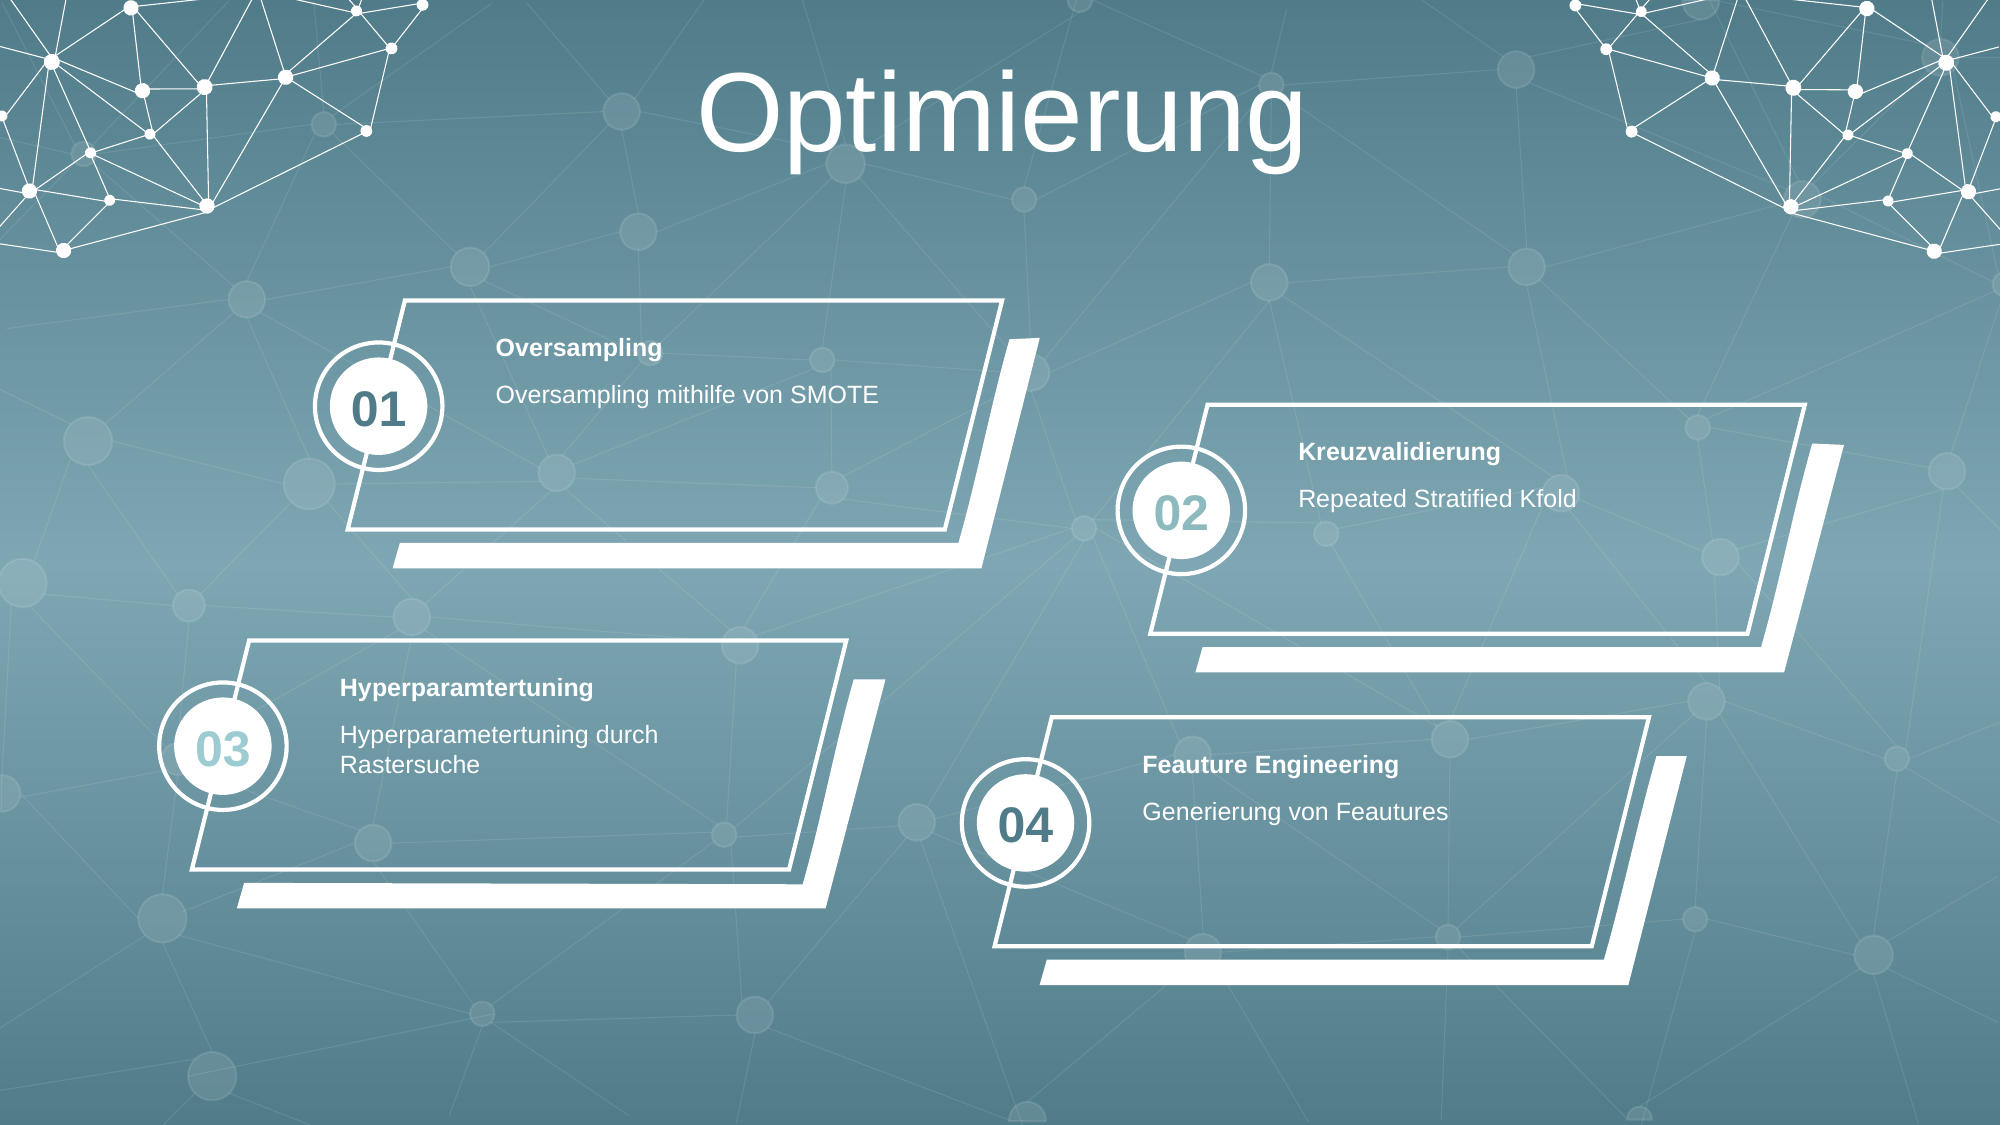

Optimierung

Oversampling
Oversampling mithilfe von SMOTE

01

Kreuzvalidierung
Repeated Stratified Kfold

02

Hyperparamtertuning
Hyperparametertuning durch Rastersuche

03

Feauture Engineering
Generierung von Feautures

04